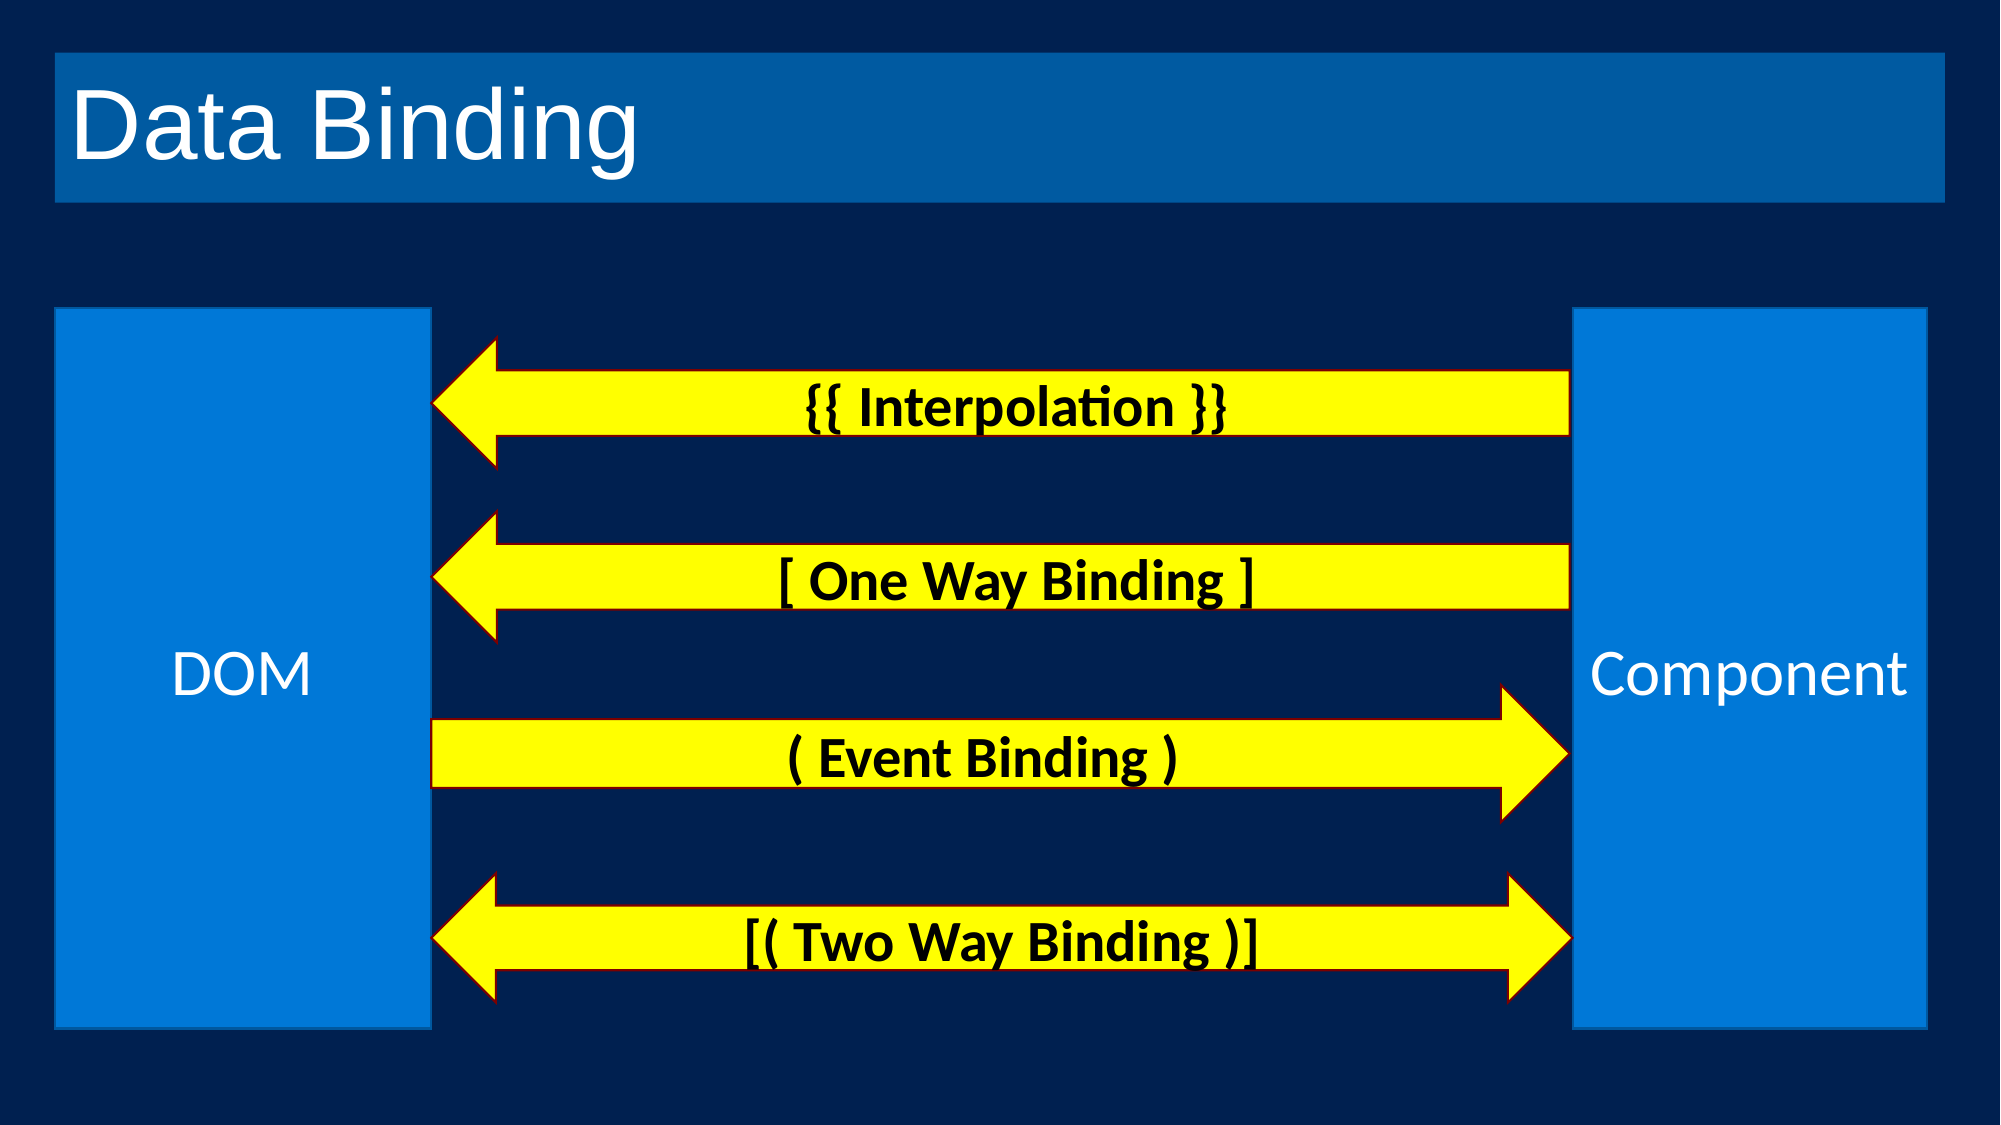

# Data Binding
Component
DOM
{{ Interpolation }}
[ One Way Binding ]
( Event Binding )
[( Two Way Binding )]